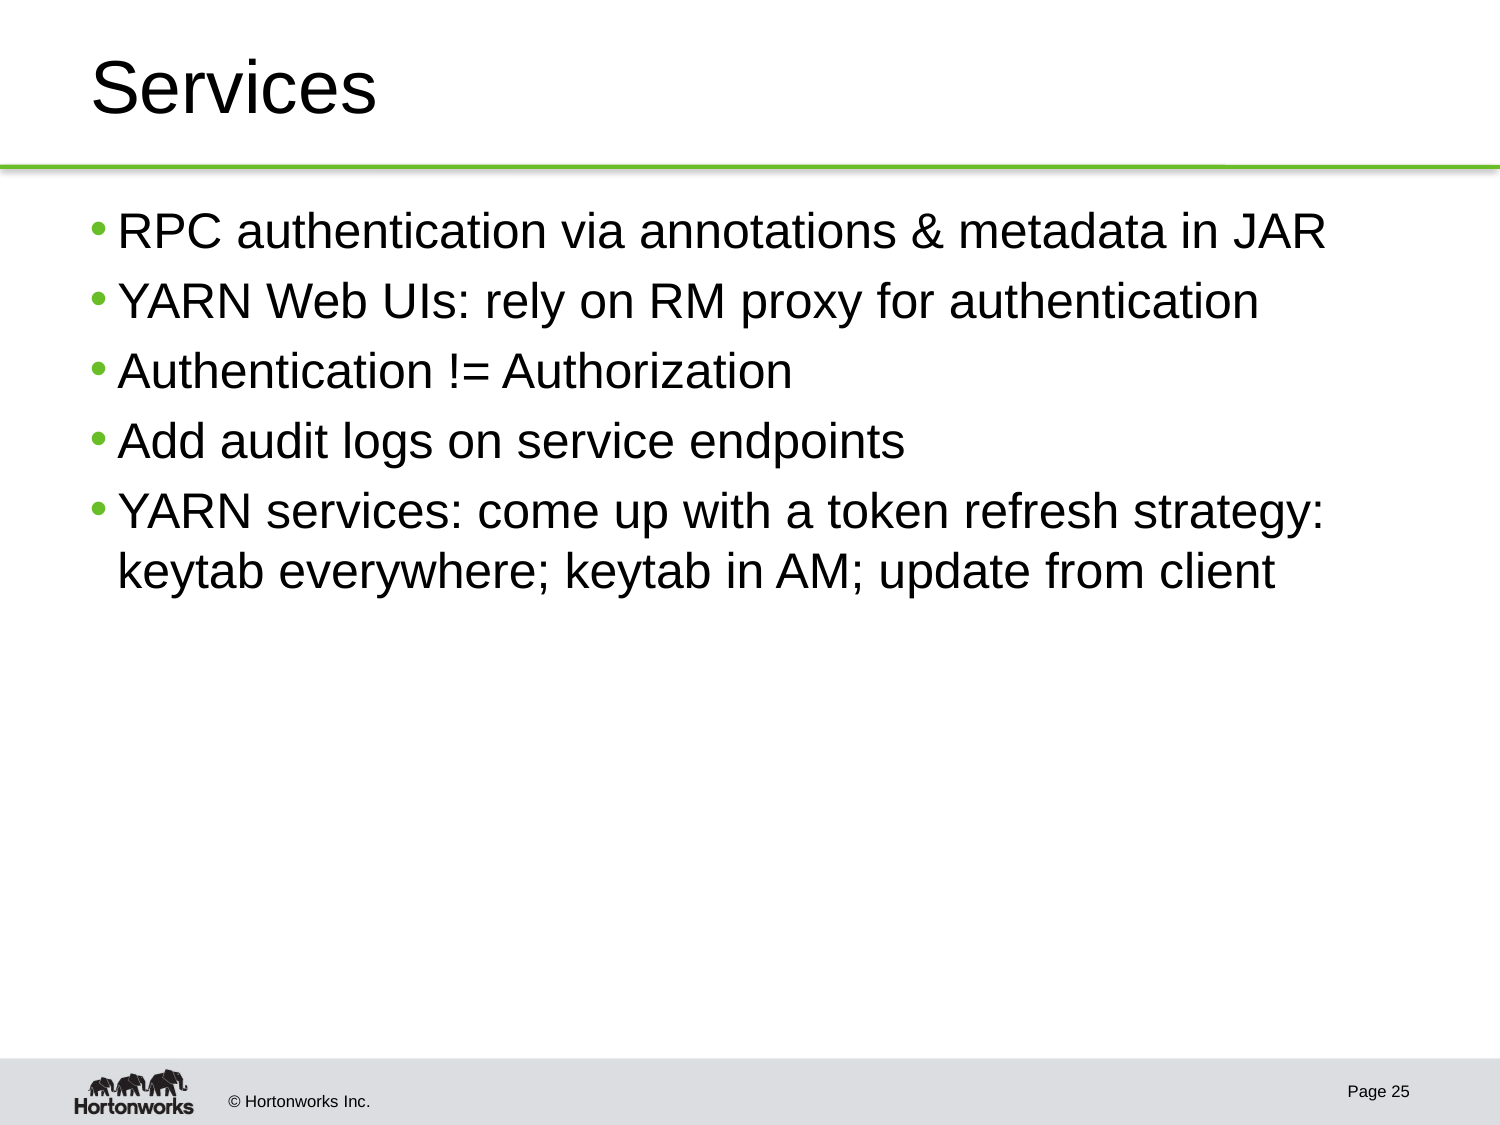

# Services
RPC authentication via annotations & metadata in JAR
YARN Web UIs: rely on RM proxy for authentication
Authentication != Authorization
Add audit logs on service endpoints
YARN services: come up with a token refresh strategy:
keytab everywhere; keytab in AM; update from client

Page 25